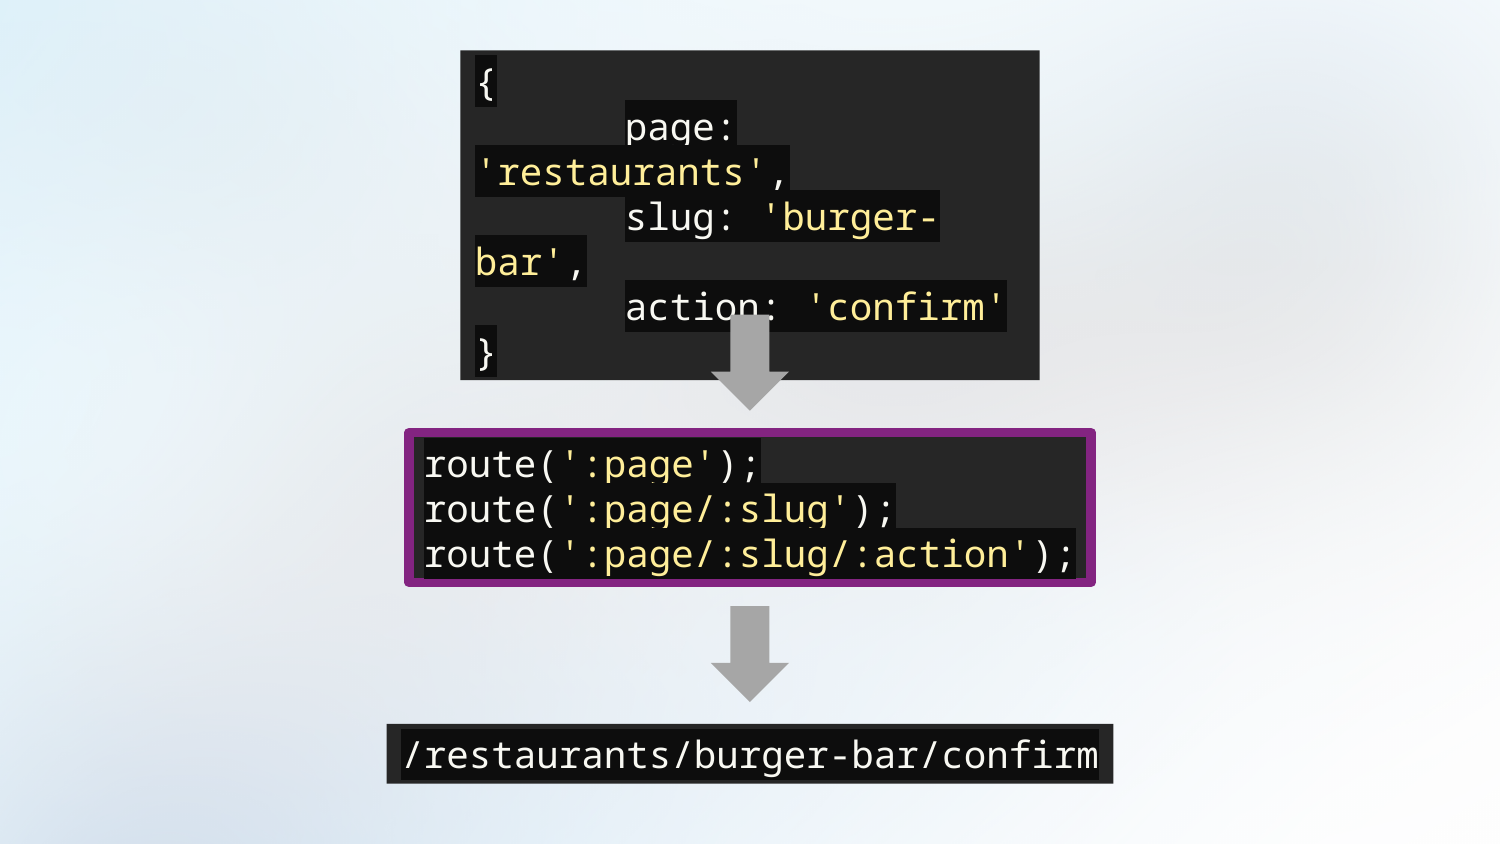

{
	page: 'restaurants',
	slug: 'burger-bar',
	action: 'confirm'
}

route(':page');
route(':page/:slug');
route(':page/:slug/:action');

/restaurants/burger-bar/confirm